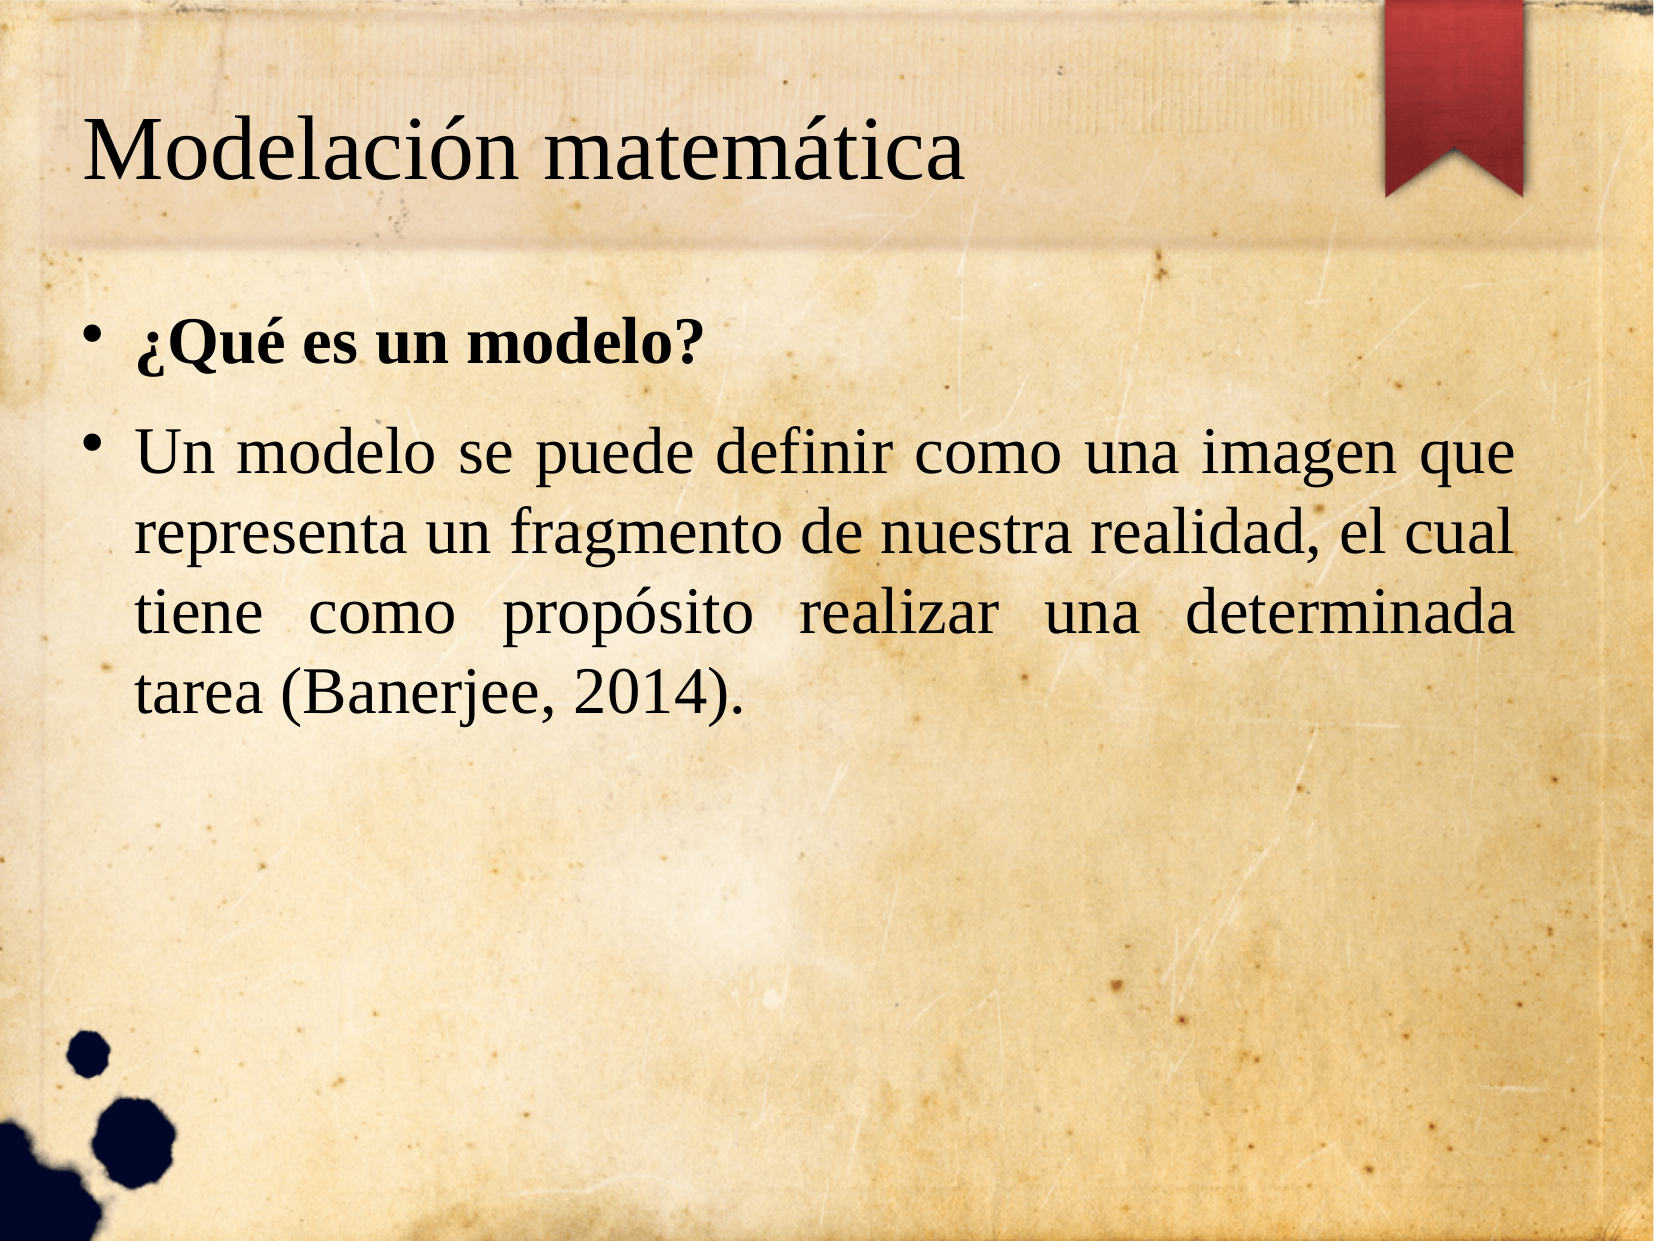

Modelación matemática
¿Qué es un modelo?
Un modelo se puede definir como una imagen que representa un fragmento de nuestra realidad, el cual tiene como propósito realizar una determinada tarea (Banerjee, 2014).